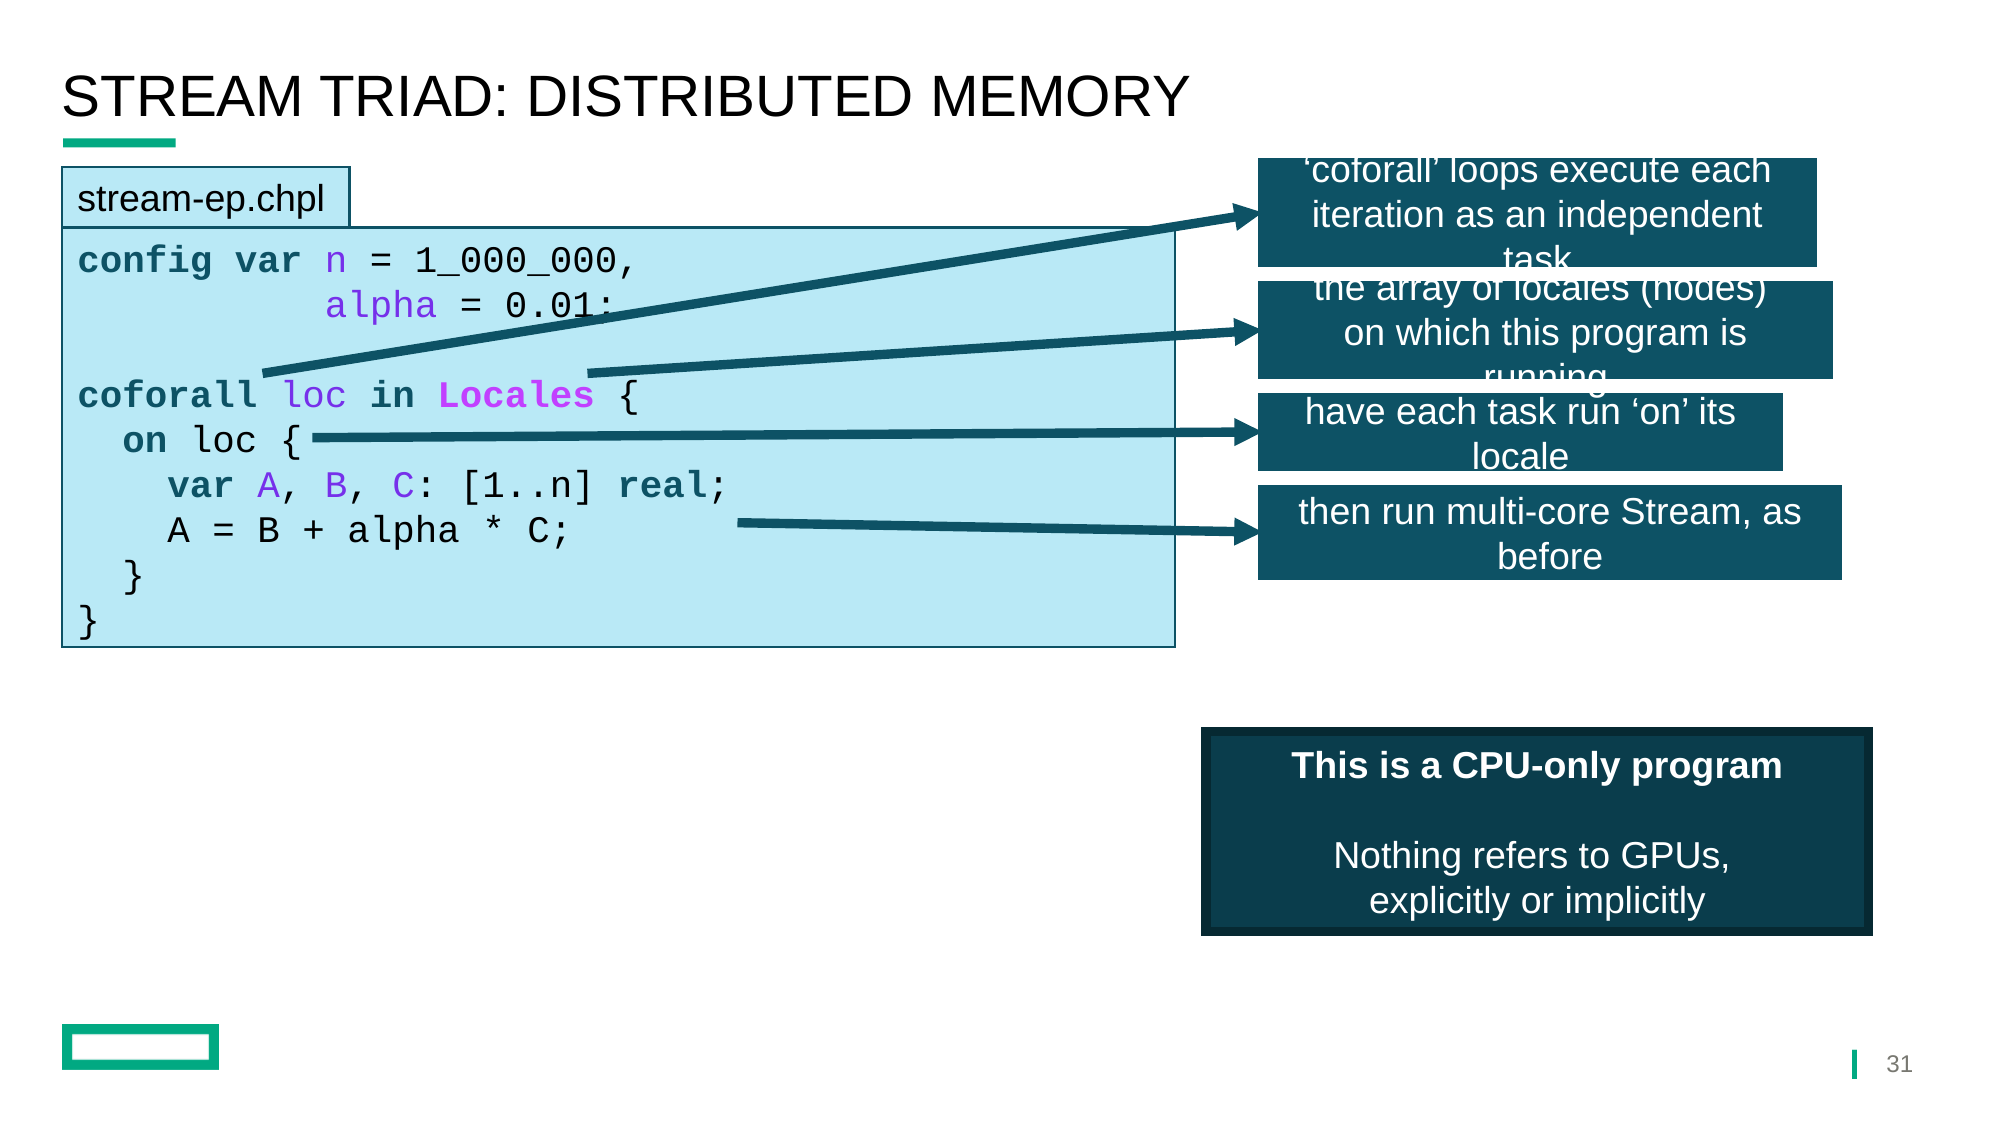

# Stream Triad: Distributed Memory
‘coforall’ loops execute each iteration as an independent task
stream-ep.chpl
config var n = 1_000_000,
           alpha = 0.01;

coforall loc in Locales {
  on loc {
    var A, B, C: [1..n] real;
    A = B + alpha * C;
  }
}
the array of locales (nodes)
on which this program is running
have each task run ‘on’ its locale
then run multi-core Stream, as before
This is a CPU-only program

Nothing refers to GPUs,
explicitly or implicitly
31